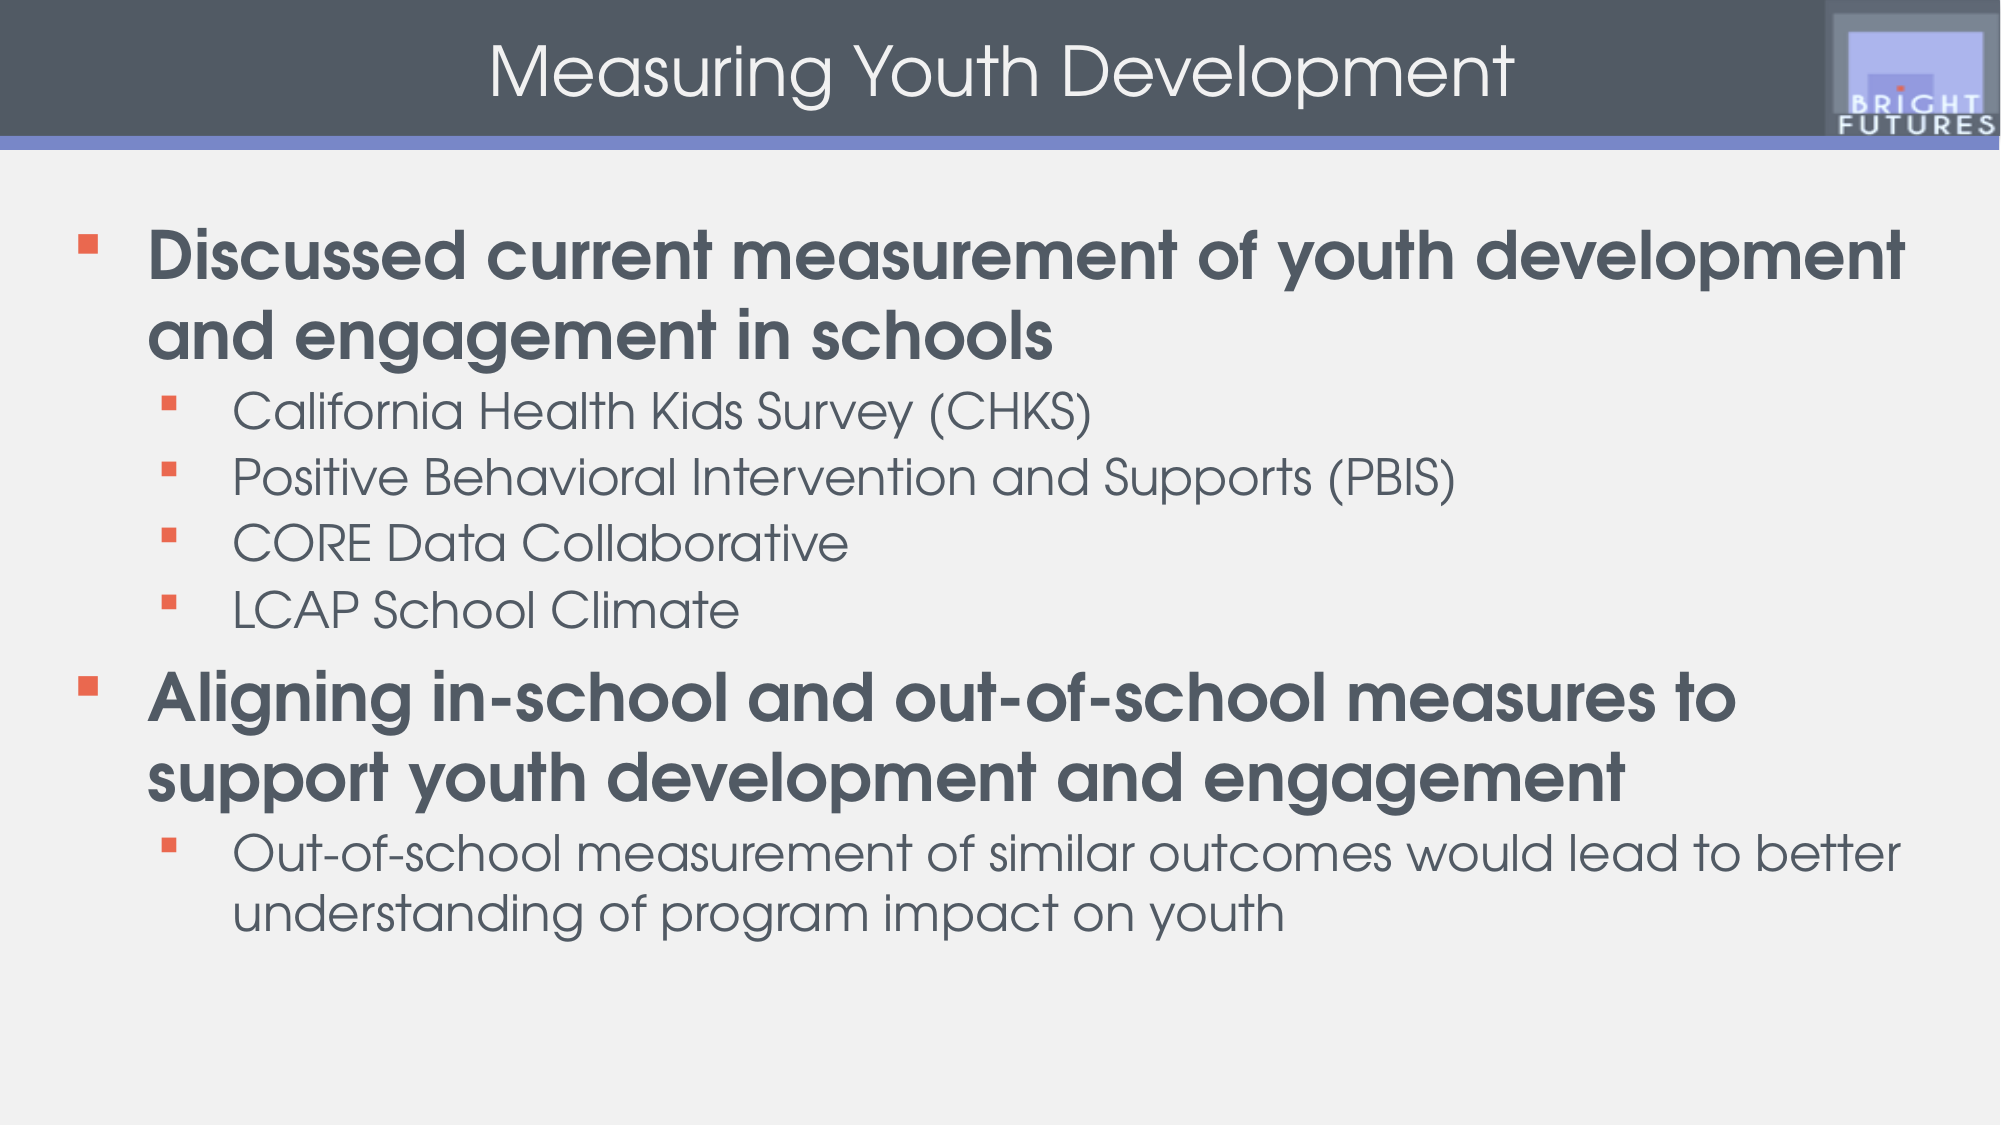

# Measuring Youth Development
Discussed current measurement of youth development and engagement in schools
California Health Kids Survey (CHKS)
Positive Behavioral Intervention and Supports (PBIS)
CORE Data Collaborative
LCAP School Climate
Aligning in-school and out-of-school measures to support youth development and engagement
Out-of-school measurement of similar outcomes would lead to better understanding of program impact on youth